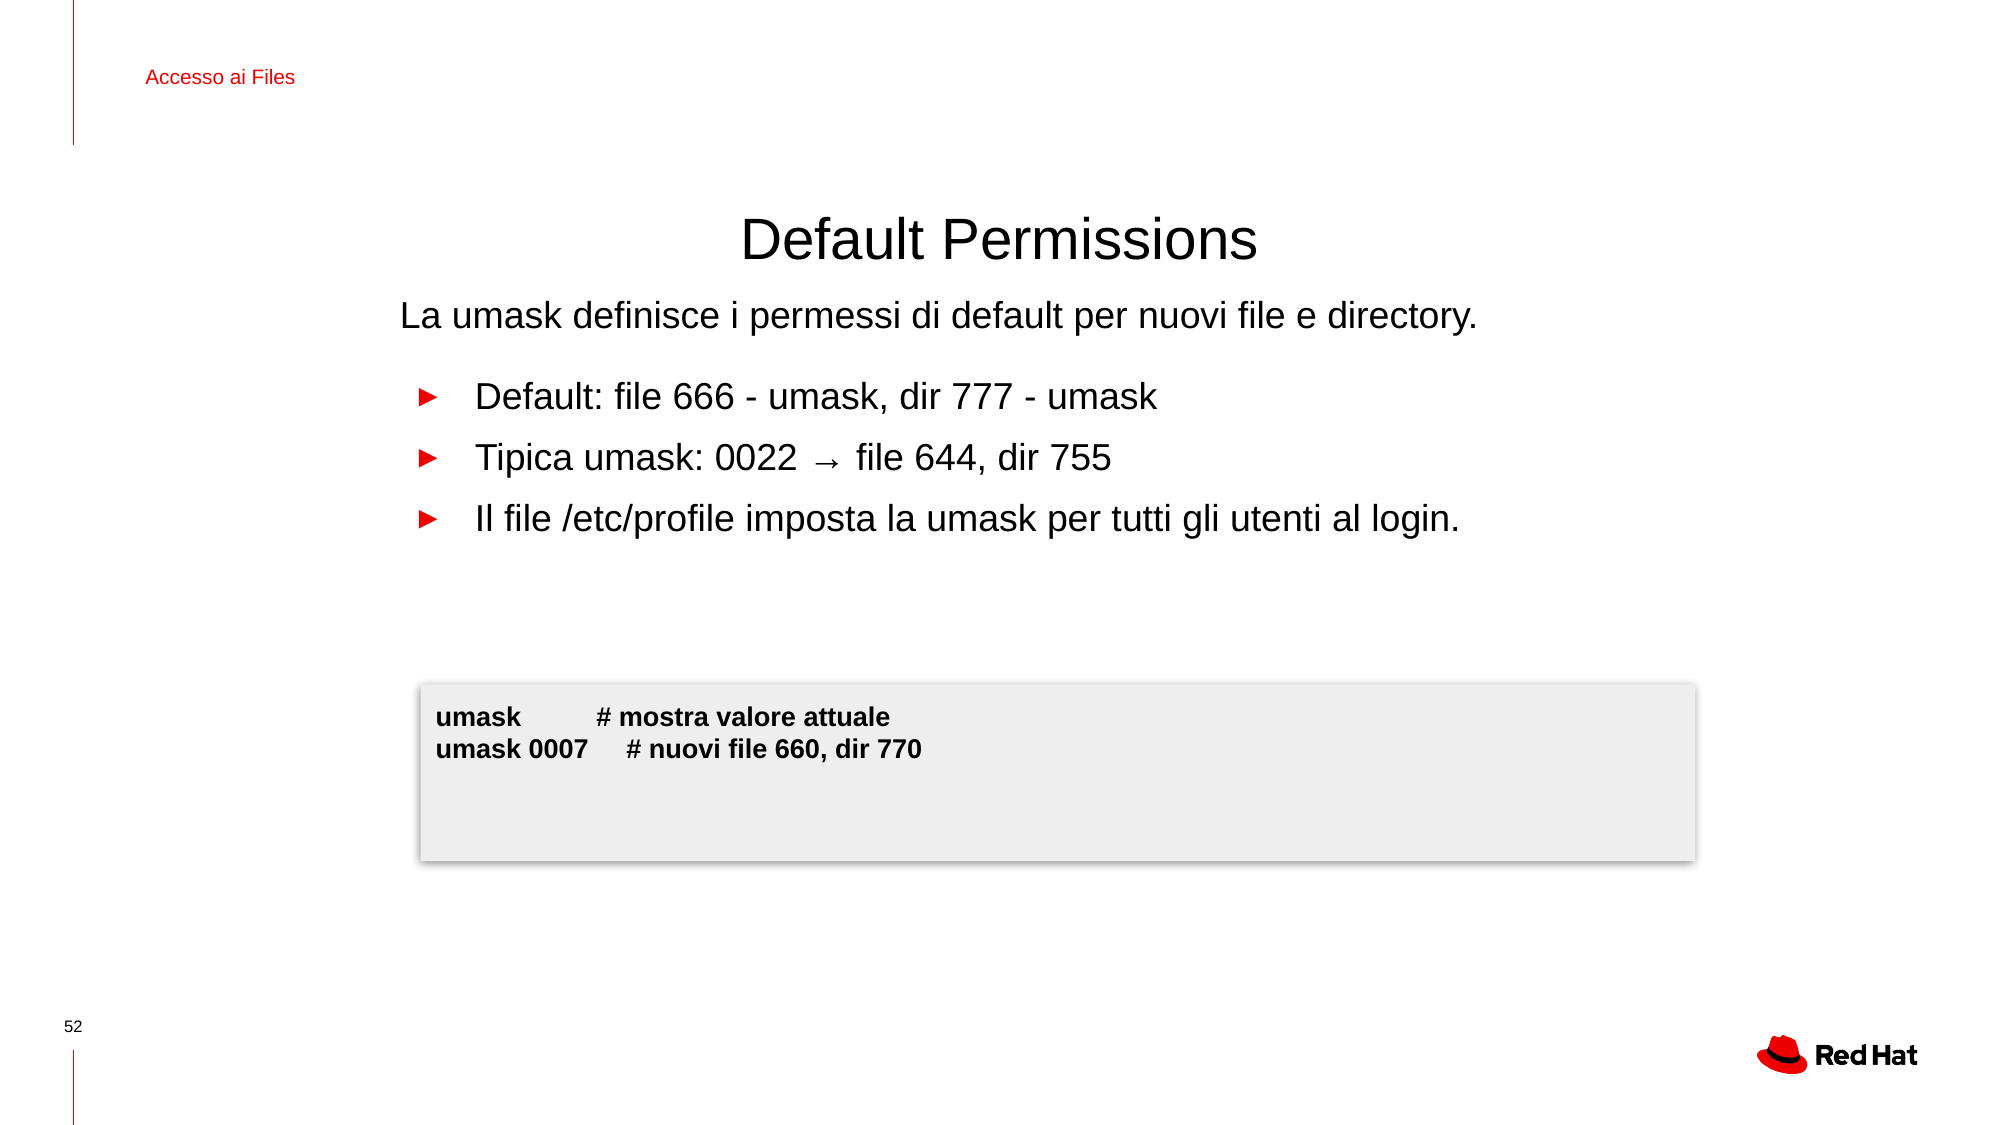

Accesso ai Files
# Default Permissions
La umask definisce i permessi di default per nuovi file e directory.
Default: file 666 - umask, dir 777 - umask
Tipica umask: 0022 → file 644, dir 755
Il file /etc/profile imposta la umask per tutti gli utenti al login.
umask          # mostra valore attuale
umask 0007     # nuovi file 660, dir 770

52